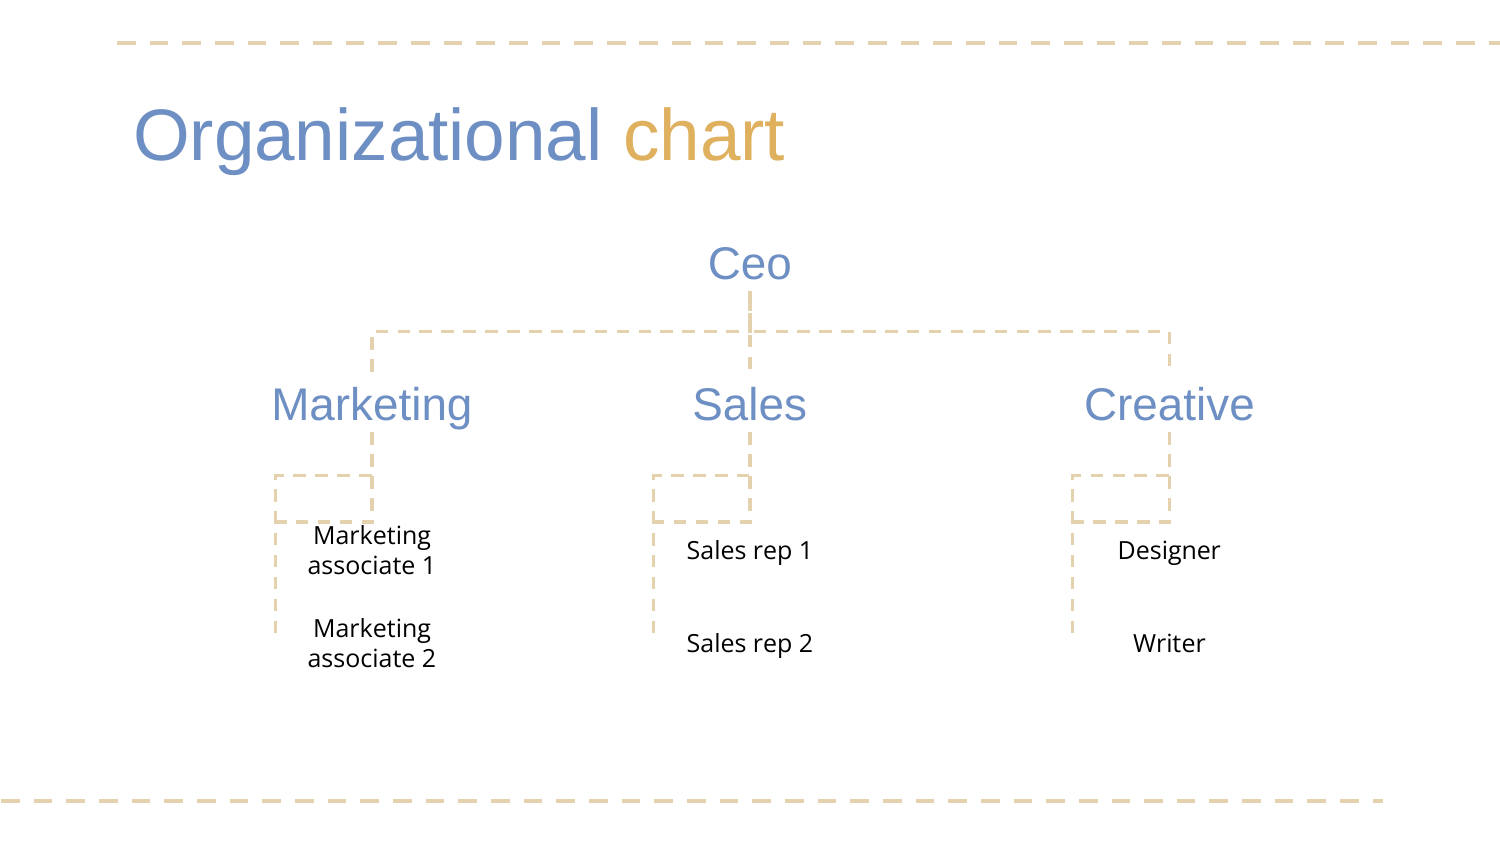

# Organizational chart
Ceo
Marketing
Sales
Creative
Marketing associate 1
Sales rep 1
Designer
Marketing associate 2
Sales rep 2
Writer